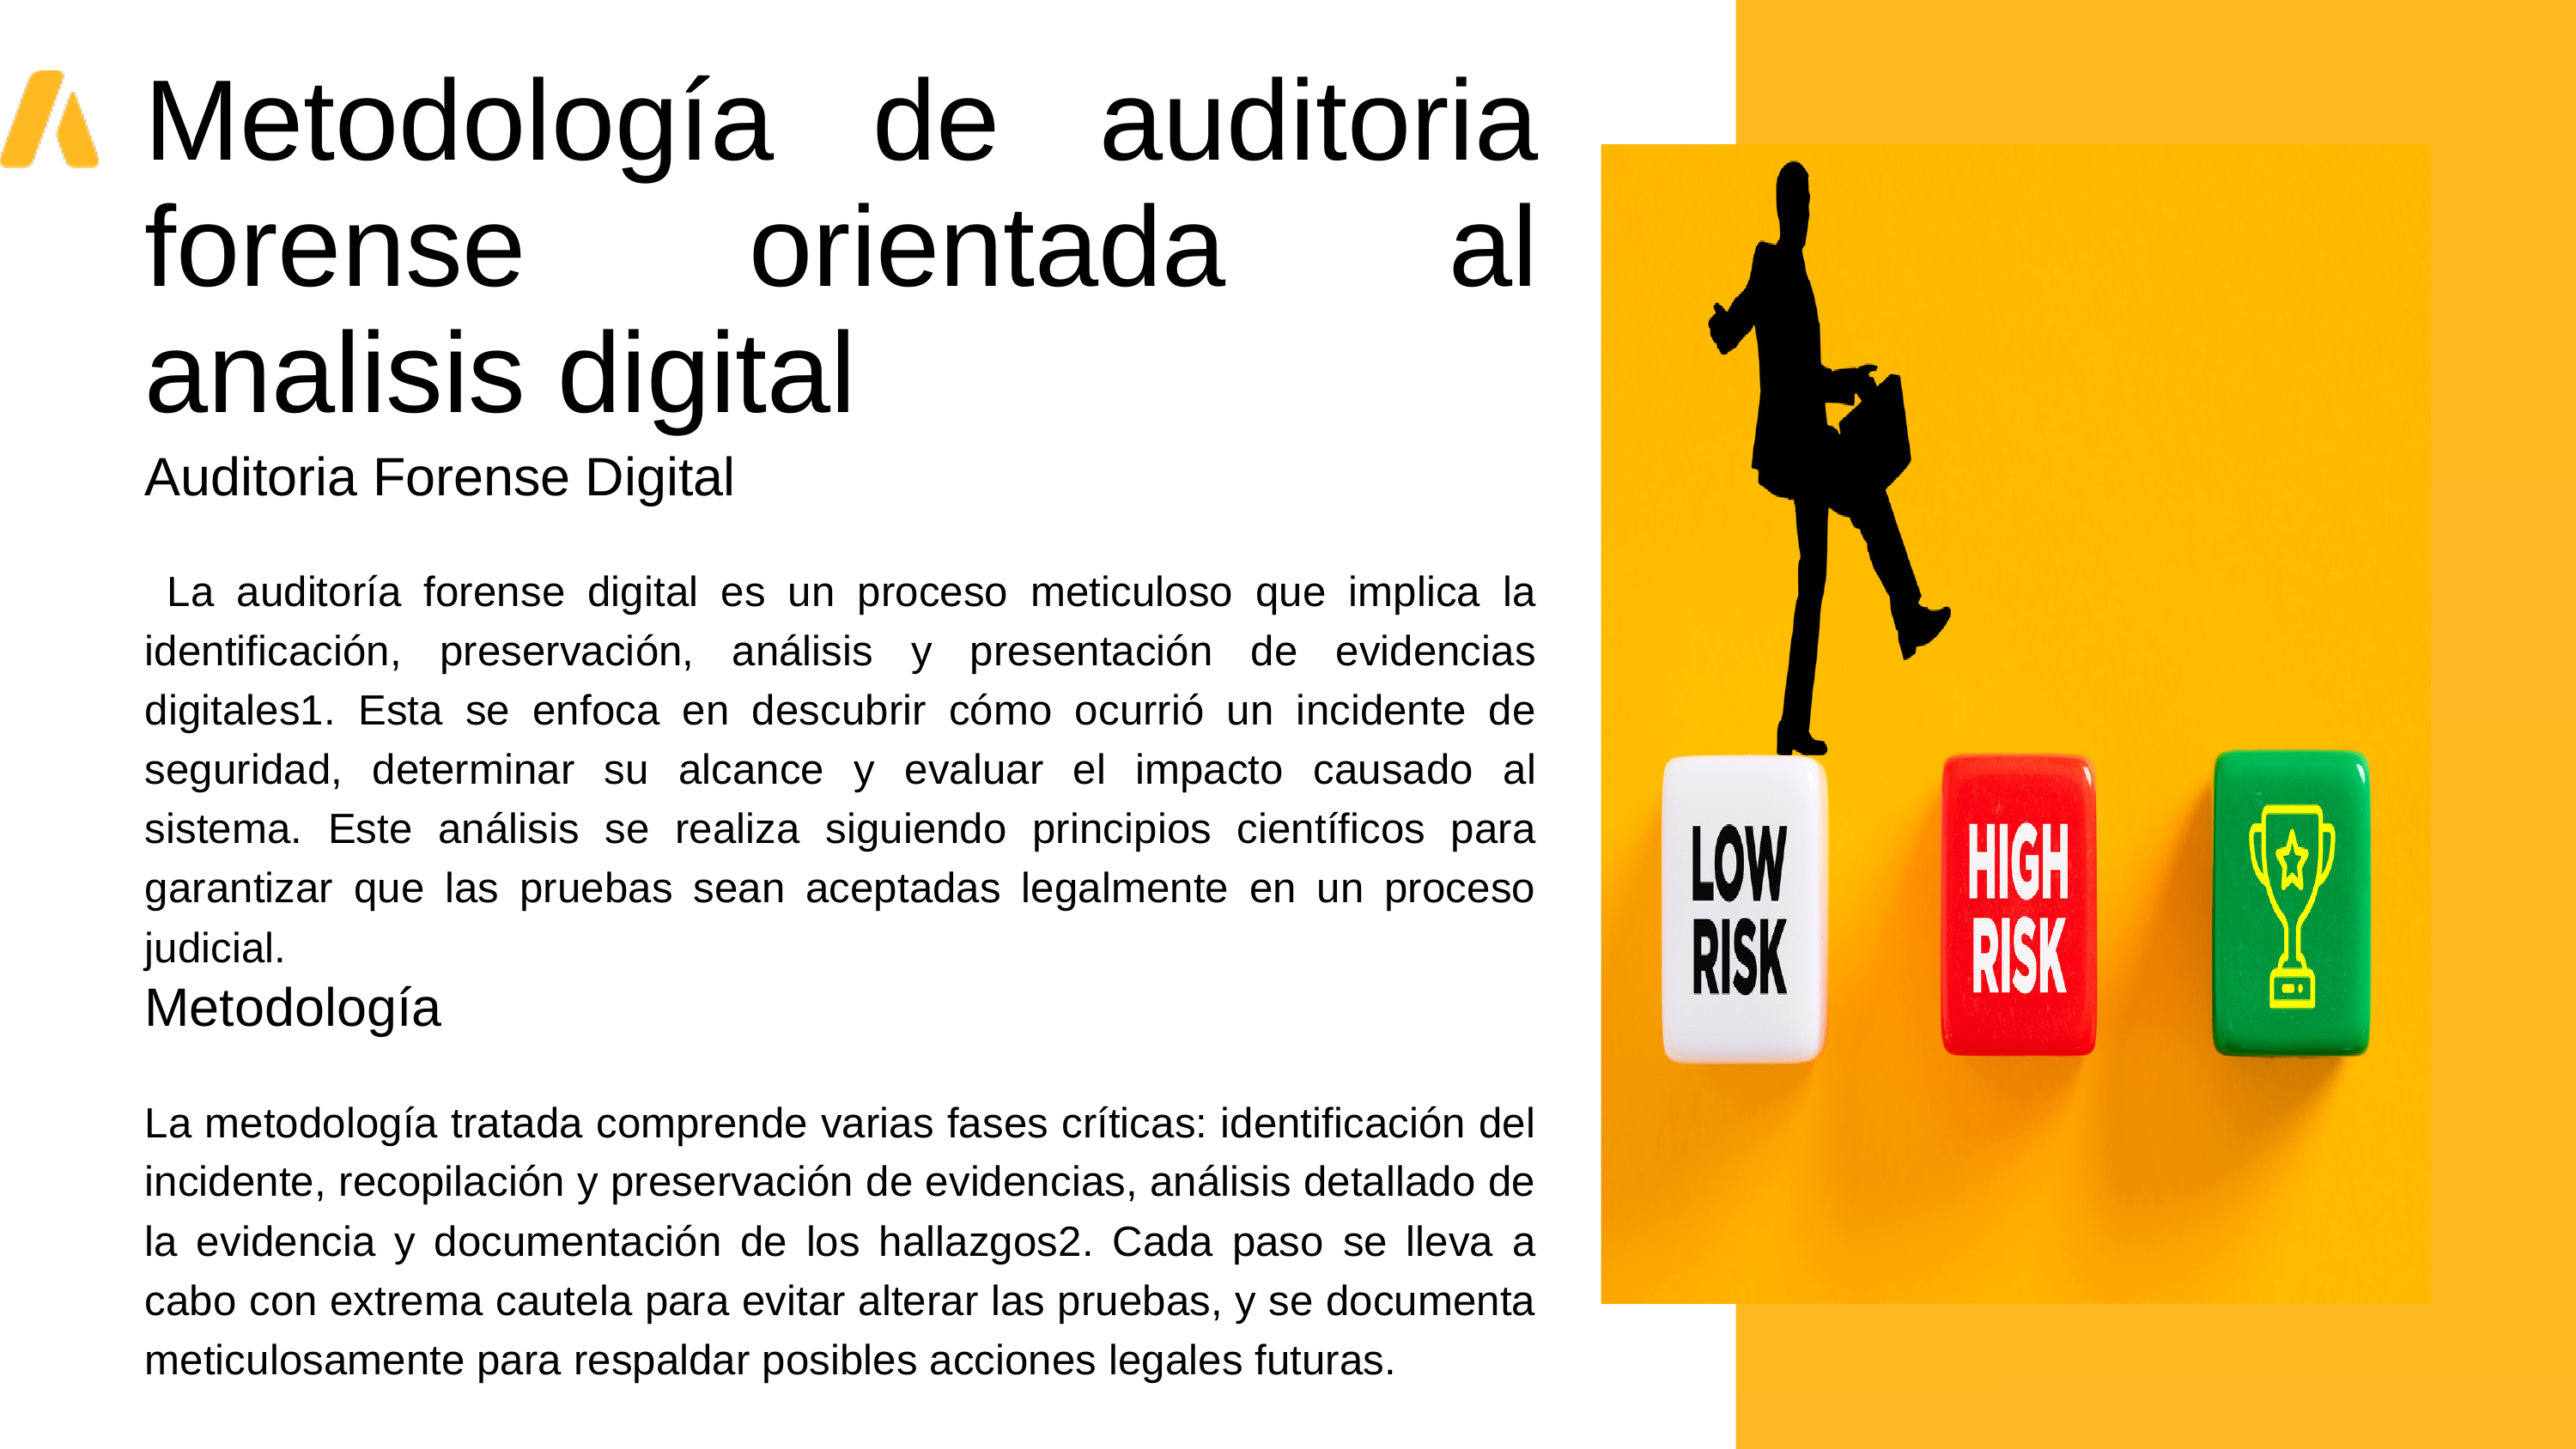

Metodología de auditoria forense orientada al analisis digital

Auditoria Forense Digital
 La auditoría forense digital es un proceso meticuloso que implica la identificación, preservación, análisis y presentación de evidencias digitales1. Esta se enfoca en descubrir cómo ocurrió un incidente de seguridad, determinar su alcance y evaluar el impacto causado al sistema. Este análisis se realiza siguiendo principios científicos para garantizar que las pruebas sean aceptadas legalmente en un proceso judicial.
Metodología
La metodología tratada comprende varias fases críticas: identificación del incidente, recopilación y preservación de evidencias, análisis detallado de la evidencia y documentación de los hallazgos2. Cada paso se lleva a cabo con extrema cautela para evitar alterar las pruebas, y se documenta meticulosamente para respaldar posibles acciones legales futuras.